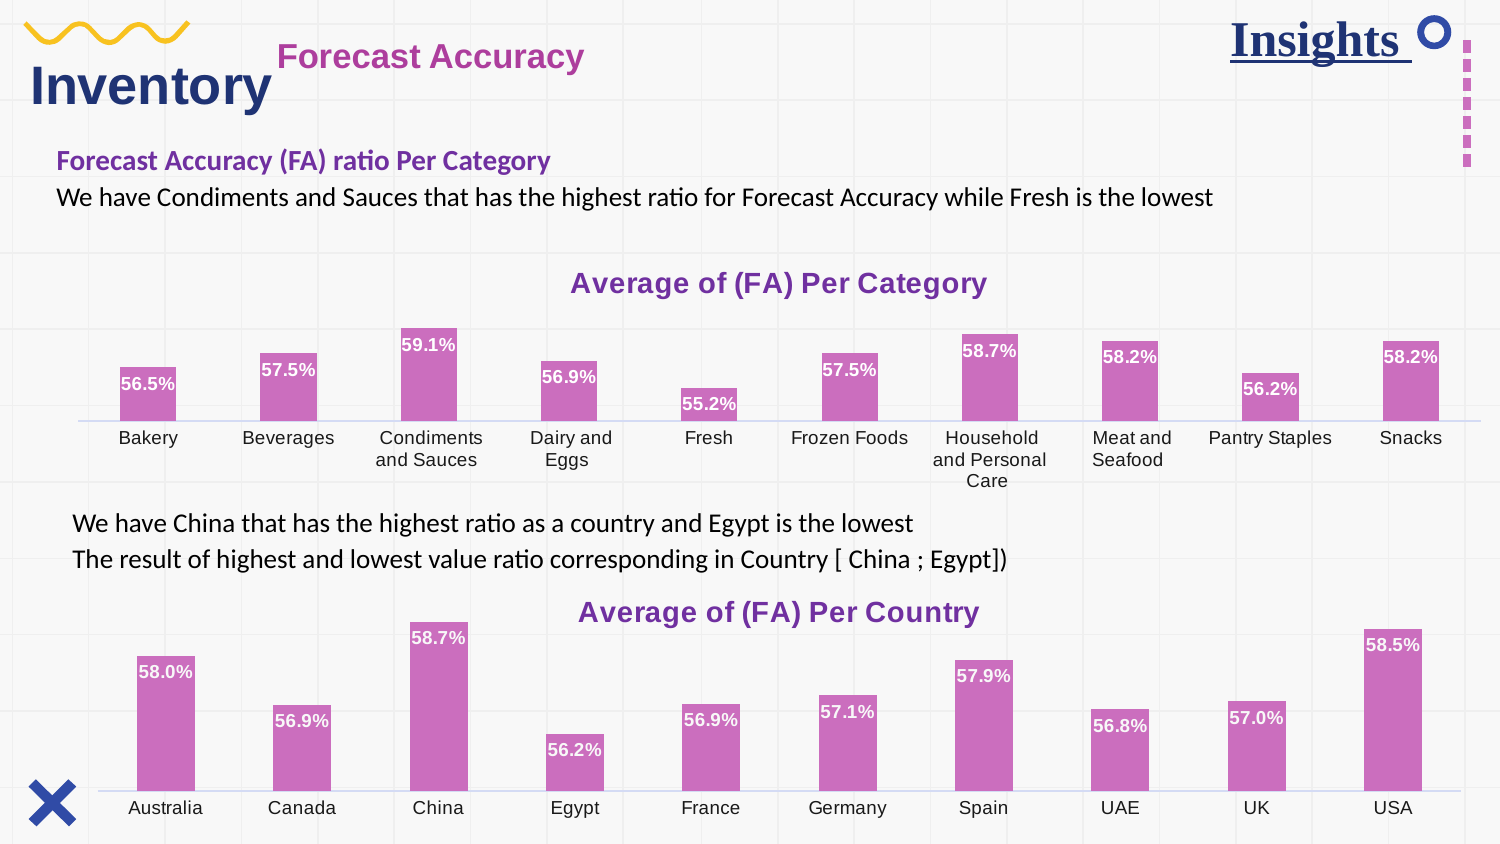

# Insights
Forecast Accuracy

Inventory
Forecast Accuracy (FA) ratio Per Category
We have Condiments and Sauces that has the highest ratio for Forecast Accuracy while Fresh is the lowest

### Chart:  Average of (FA) Per Category

| Category |  Average of Forecast Accuracy (FA)  |
|---|---|
|  Bakery  | 0.5653540588920537 |
|  Beverages  | 0.5745474493868943 |
|  Condiments and Sauces  | 0.5907211388629059 |
|  Dairy and Eggs  | 0.5693941263059157 |
|  Fresh  | 0.5518580659438642 |
|  Frozen Foods  | 0.5745518776022208 |
|  Household and Personal Care  | 0.5868943556673664 |
|  Meat and Seafood  | 0.5824189228118357 |
|  Pantry Staples  | 0.5616426872211735 |
|  Snacks  | 0.5824536503837316 |
We have China that has the highest ratio as a country and Egypt is the lowest
The result of highest and lowest value ratio corresponding in Country [ China ; Egypt])

### Chart:  Average of (FA) Per Country

| Category | Total |
|---|---|
| Australia | 0.5795799920310595 |
| Canada | 0.5688601136842376 |
| China | 0.5869570759637587 |
| Egypt | 0.5624952344024796 |
| France | 0.5691051026535899 |
| Germany | 0.5709691820871893 |
| Spain | 0.5786705256565334 |
| UAE | 0.5678151901517562 |
| UK | 0.5696377482065711 |
| USA | 0.5854072700691361 |